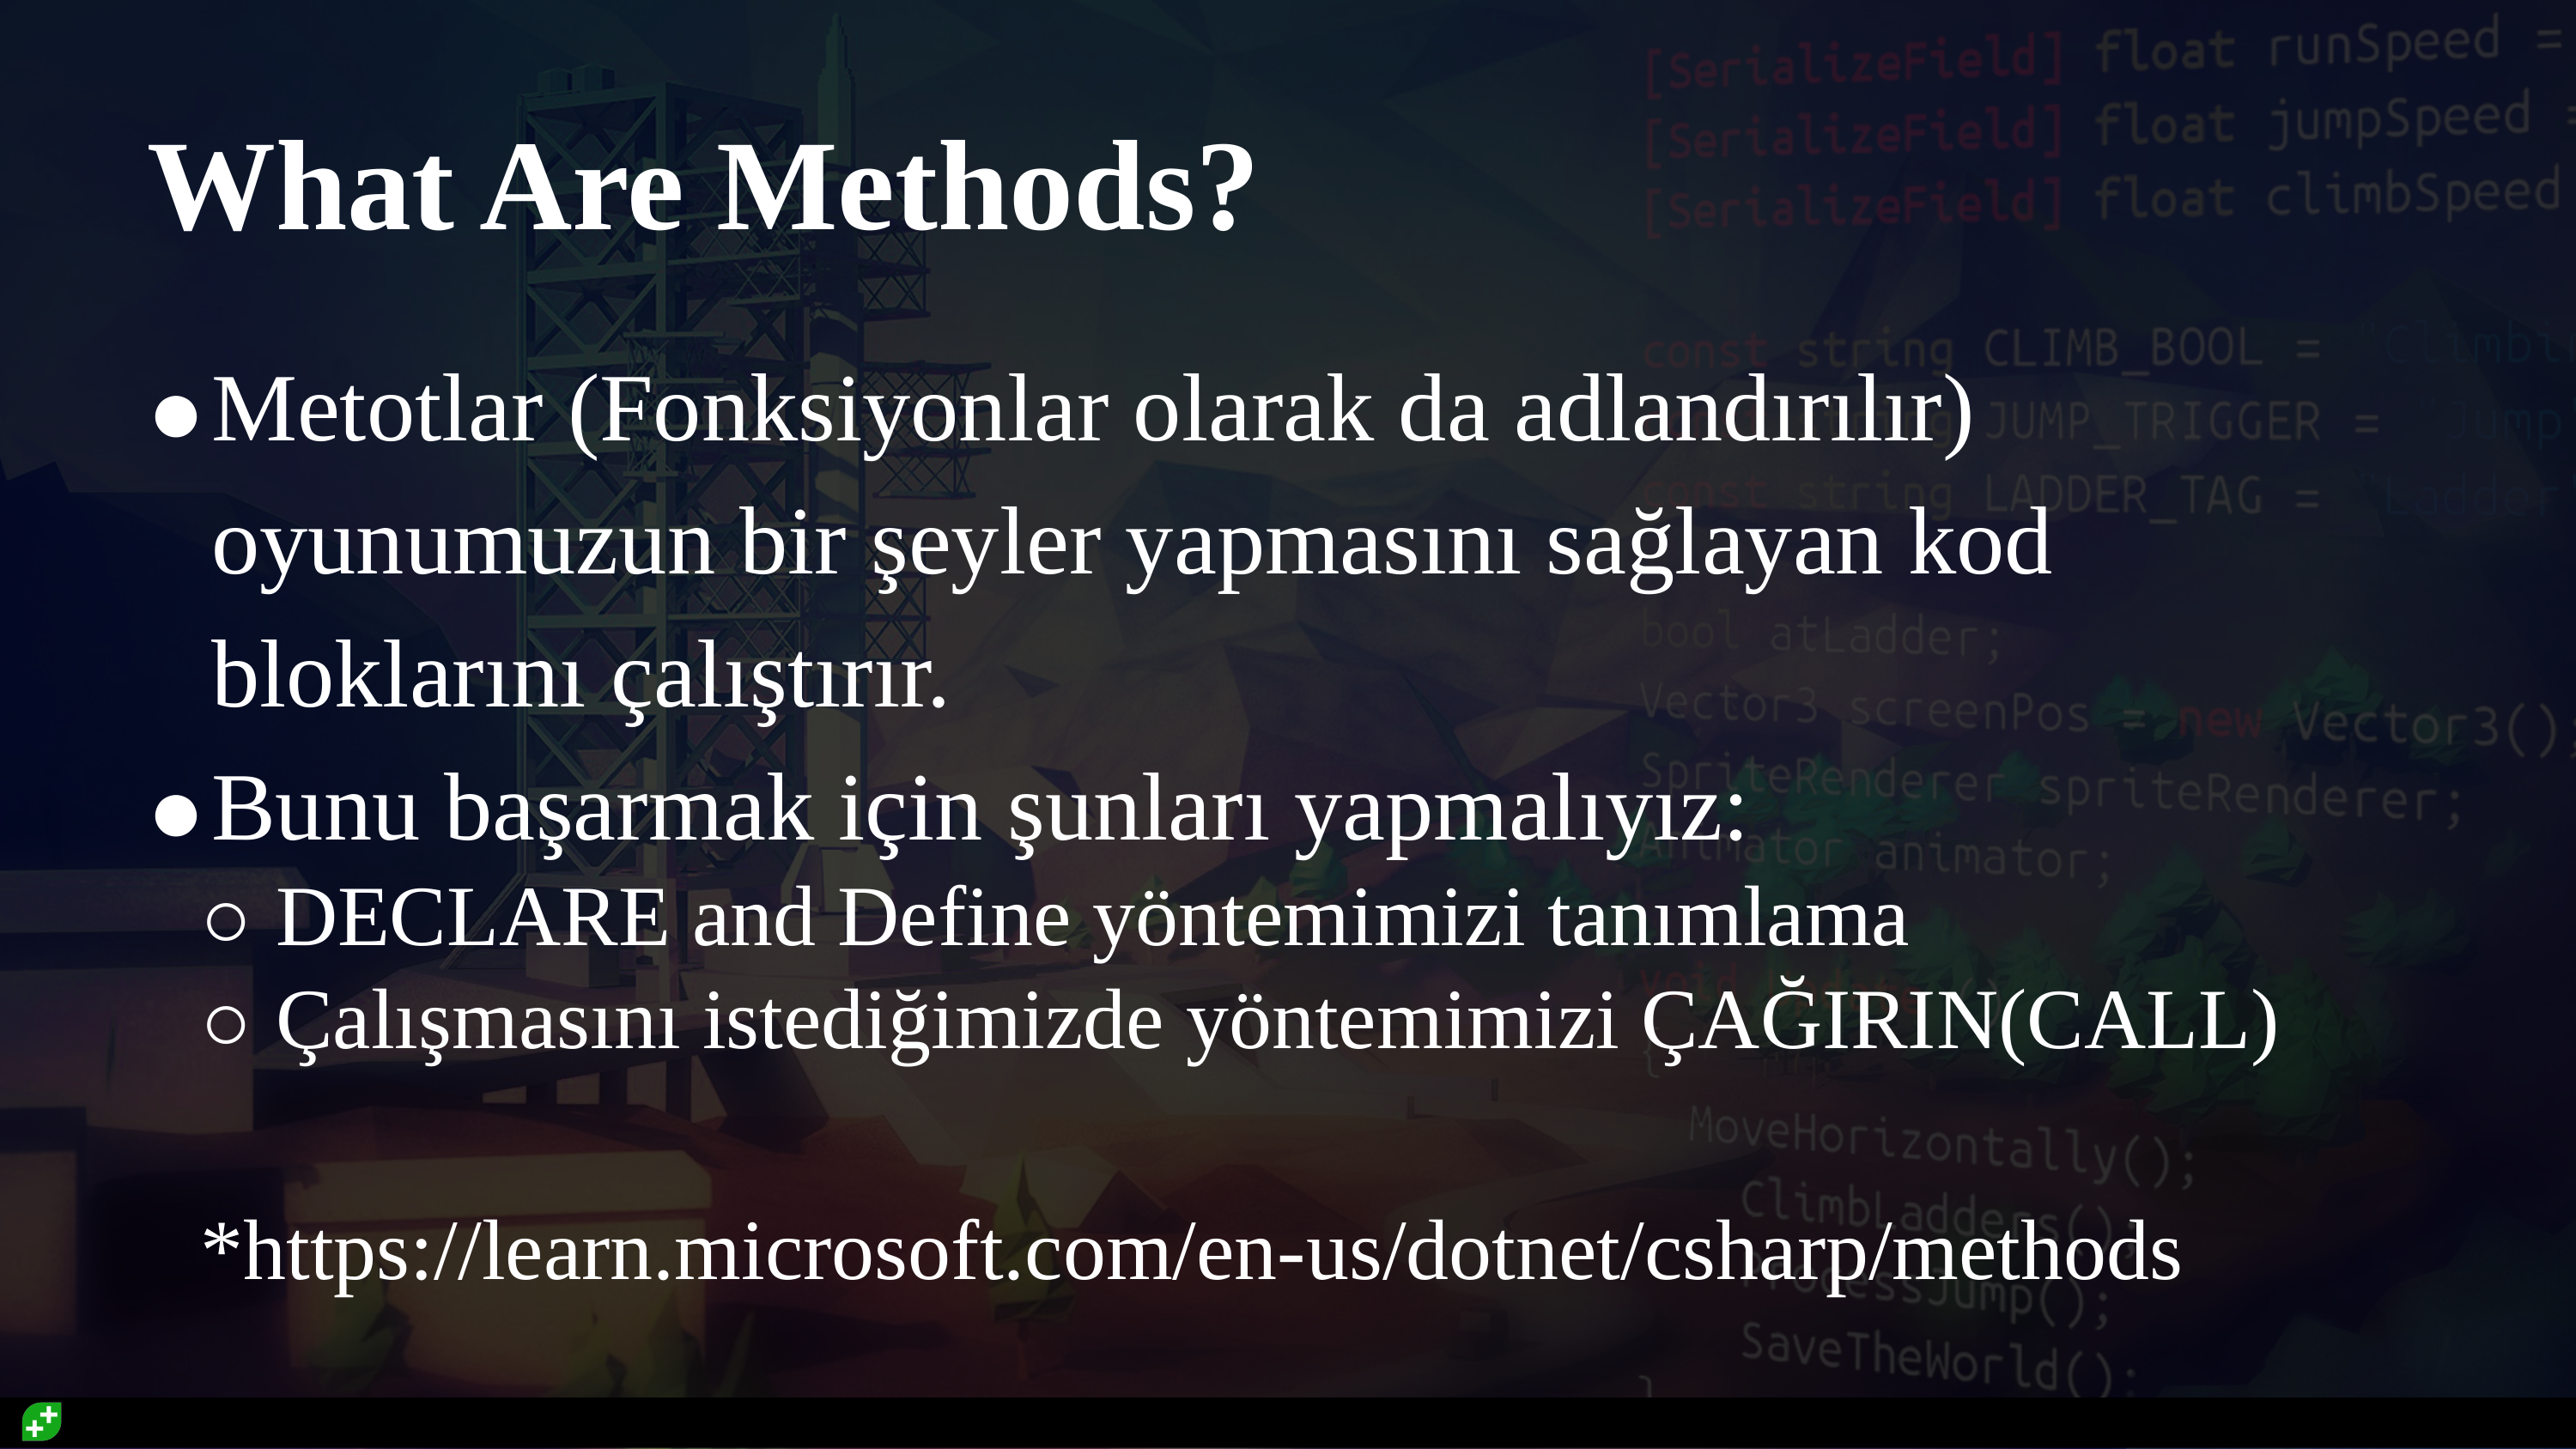

# What Are Methods?
Metotlar (Fonksiyonlar olarak da adlandırılır) oyunumuzun bir şeyler yapmasını sağlayan kod bloklarını çalıştırır.
Bunu başarmak için şunları yapmalıyız:
DECLARE and Define yöntemimizi tanımlama
Çalışmasını istediğimizde yöntemimizi ÇAĞIRIN(CALL)

*https://learn.microsoft.com/en-us/dotnet/csharp/methods